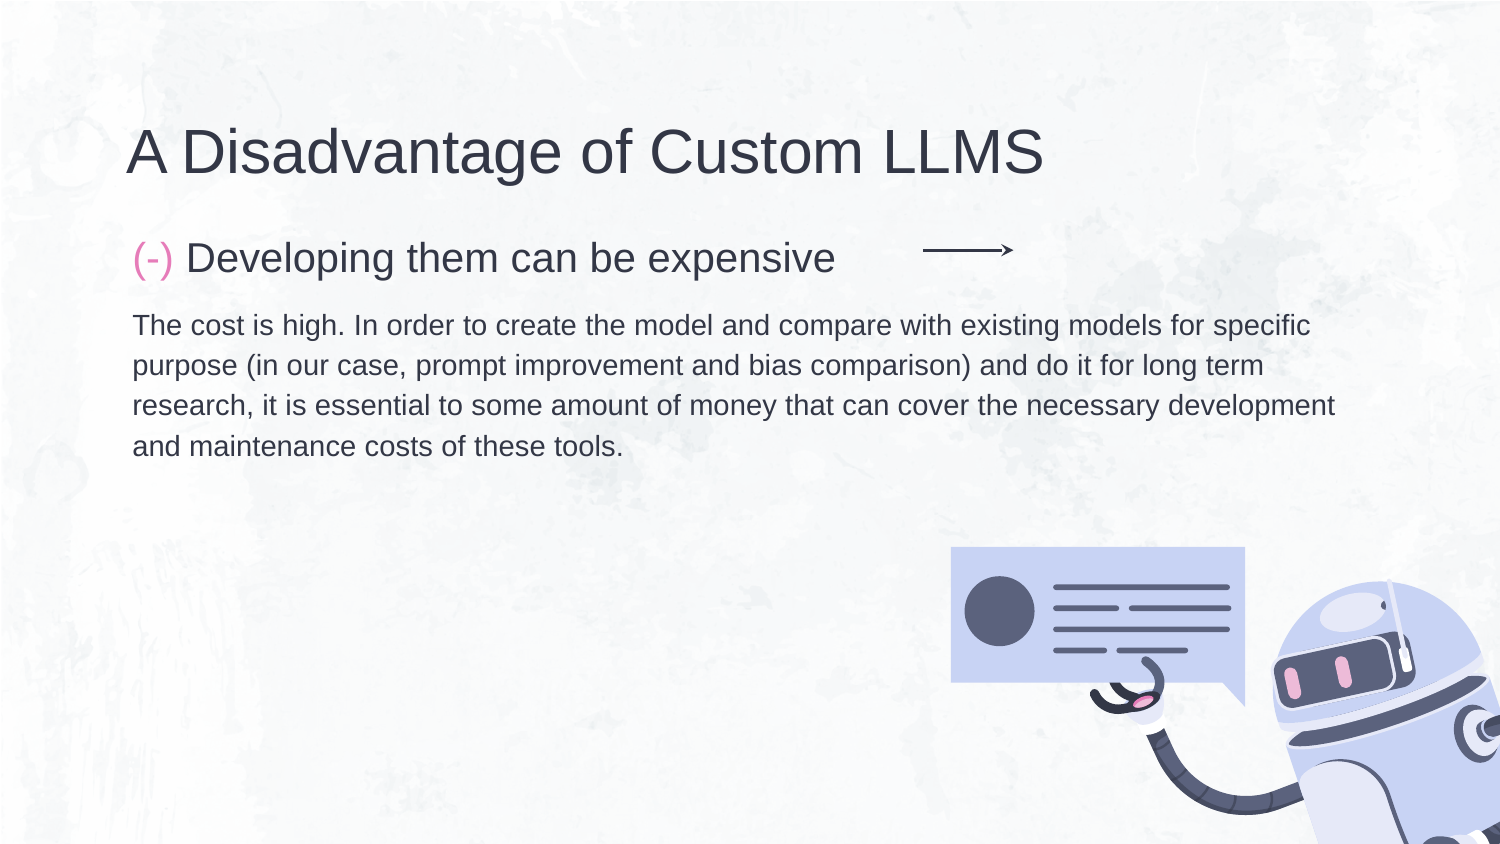

# A Disadvantage of Custom LLMS
(-) Developing them can be expensive
The cost is high. In order to create the model and compare with existing models for specific purpose (in our case, prompt improvement and bias comparison) and do it for long term research, it is essential to some amount of money that can cover the necessary development and maintenance costs of these tools.